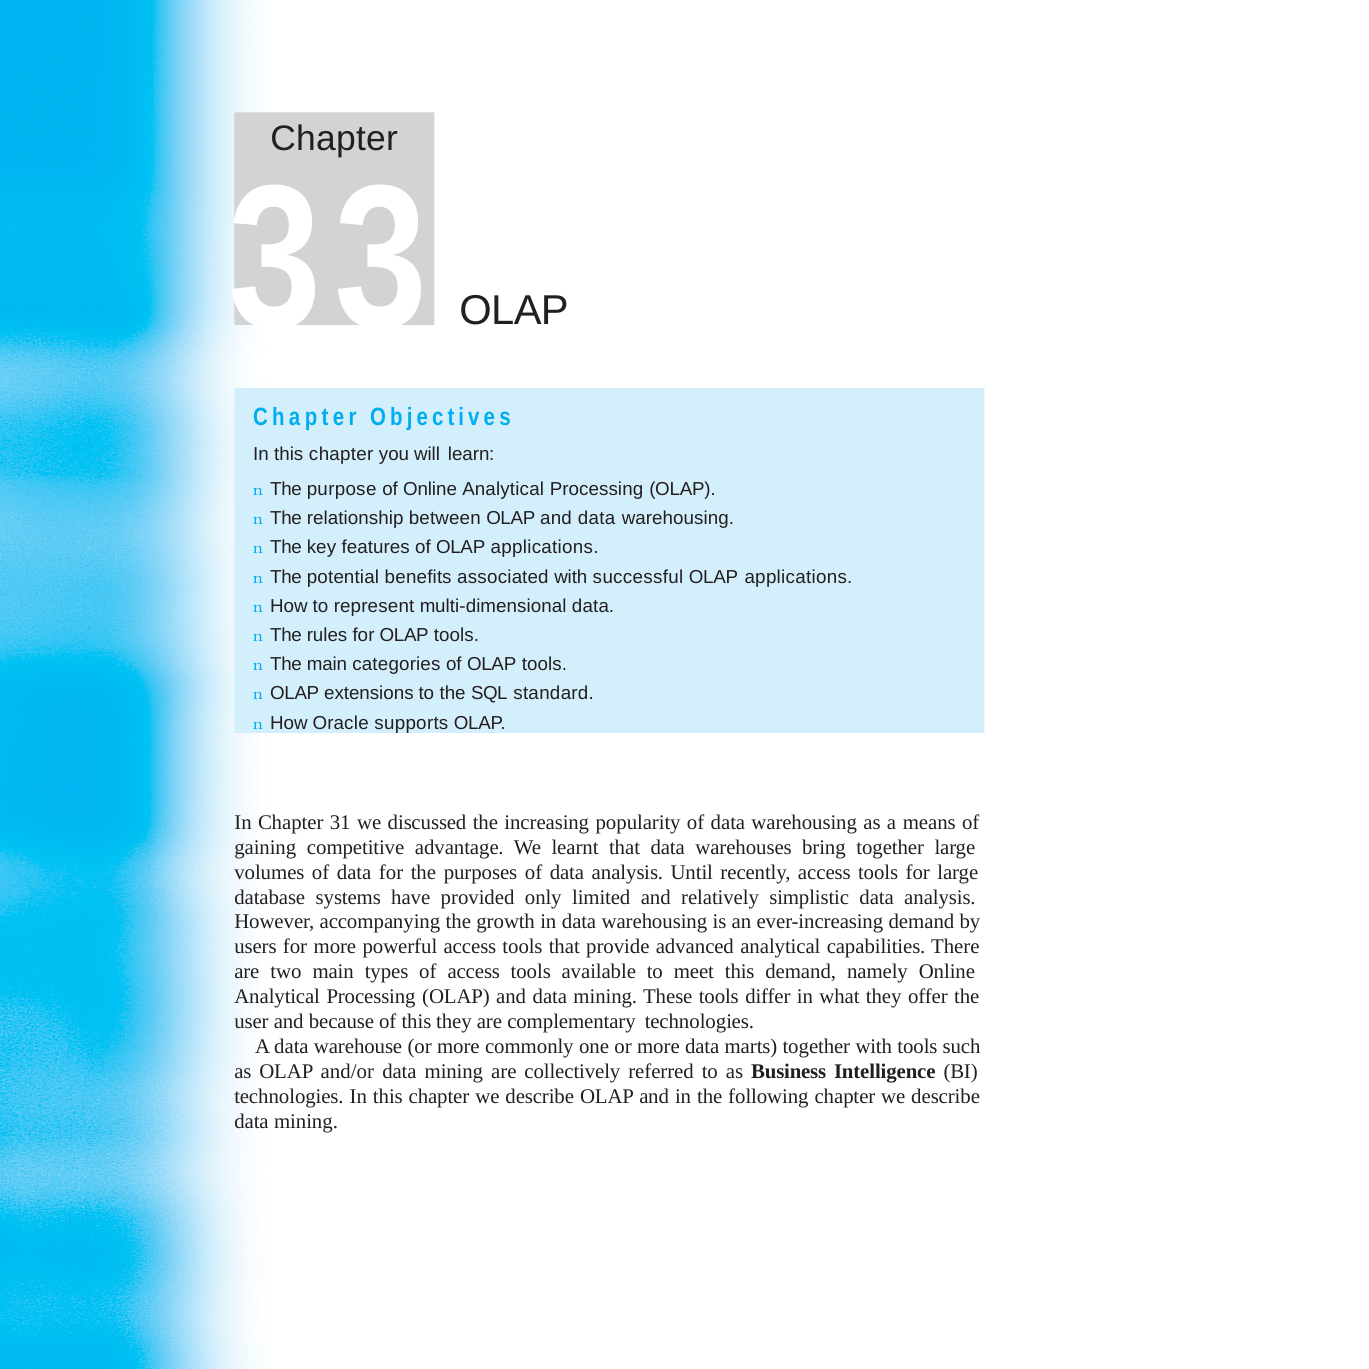

Chapter
33
OLAP
Chapter Objectives
In this chapter you will learn:
n The purpose of Online Analytical Processing (OLAP).
n The relationship between OLAP and data warehousing.
n The key features of OLAP applications.
n The potential benefits associated with successful OLAP applications.
n How to represent multi-dimensional data.
n The rules for OLAP tools.
n The main categories of OLAP tools.
n OLAP extensions to the SQL standard.
n How Oracle supports OLAP.
In Chapter 31 we discussed the increasing popularity of data warehousing as a means of  gaining competitive advantage. We learnt that data warehouses bring together large  volumes of data for the purposes of data analysis. Until recently, access tools for large  database systems have provided only limited and relatively simplistic data analysis.  However, accompanying the growth in data warehousing is an ever-increasing demand by  users for more powerful access tools that provide advanced analytical capabilities. There  are two main types of access tools available to meet this demand, namely Online  Analytical Processing (OLAP) and data mining. These tools differ in what they offer the  user and because of this they are complementary technologies.
A data warehouse (or more commonly one or more data marts) together with tools such  as OLAP and/or data mining are collectively referred to as Business Intelligence (BI)  technologies. In this chapter we describe OLAP and in the following chapter we describe  data mining.